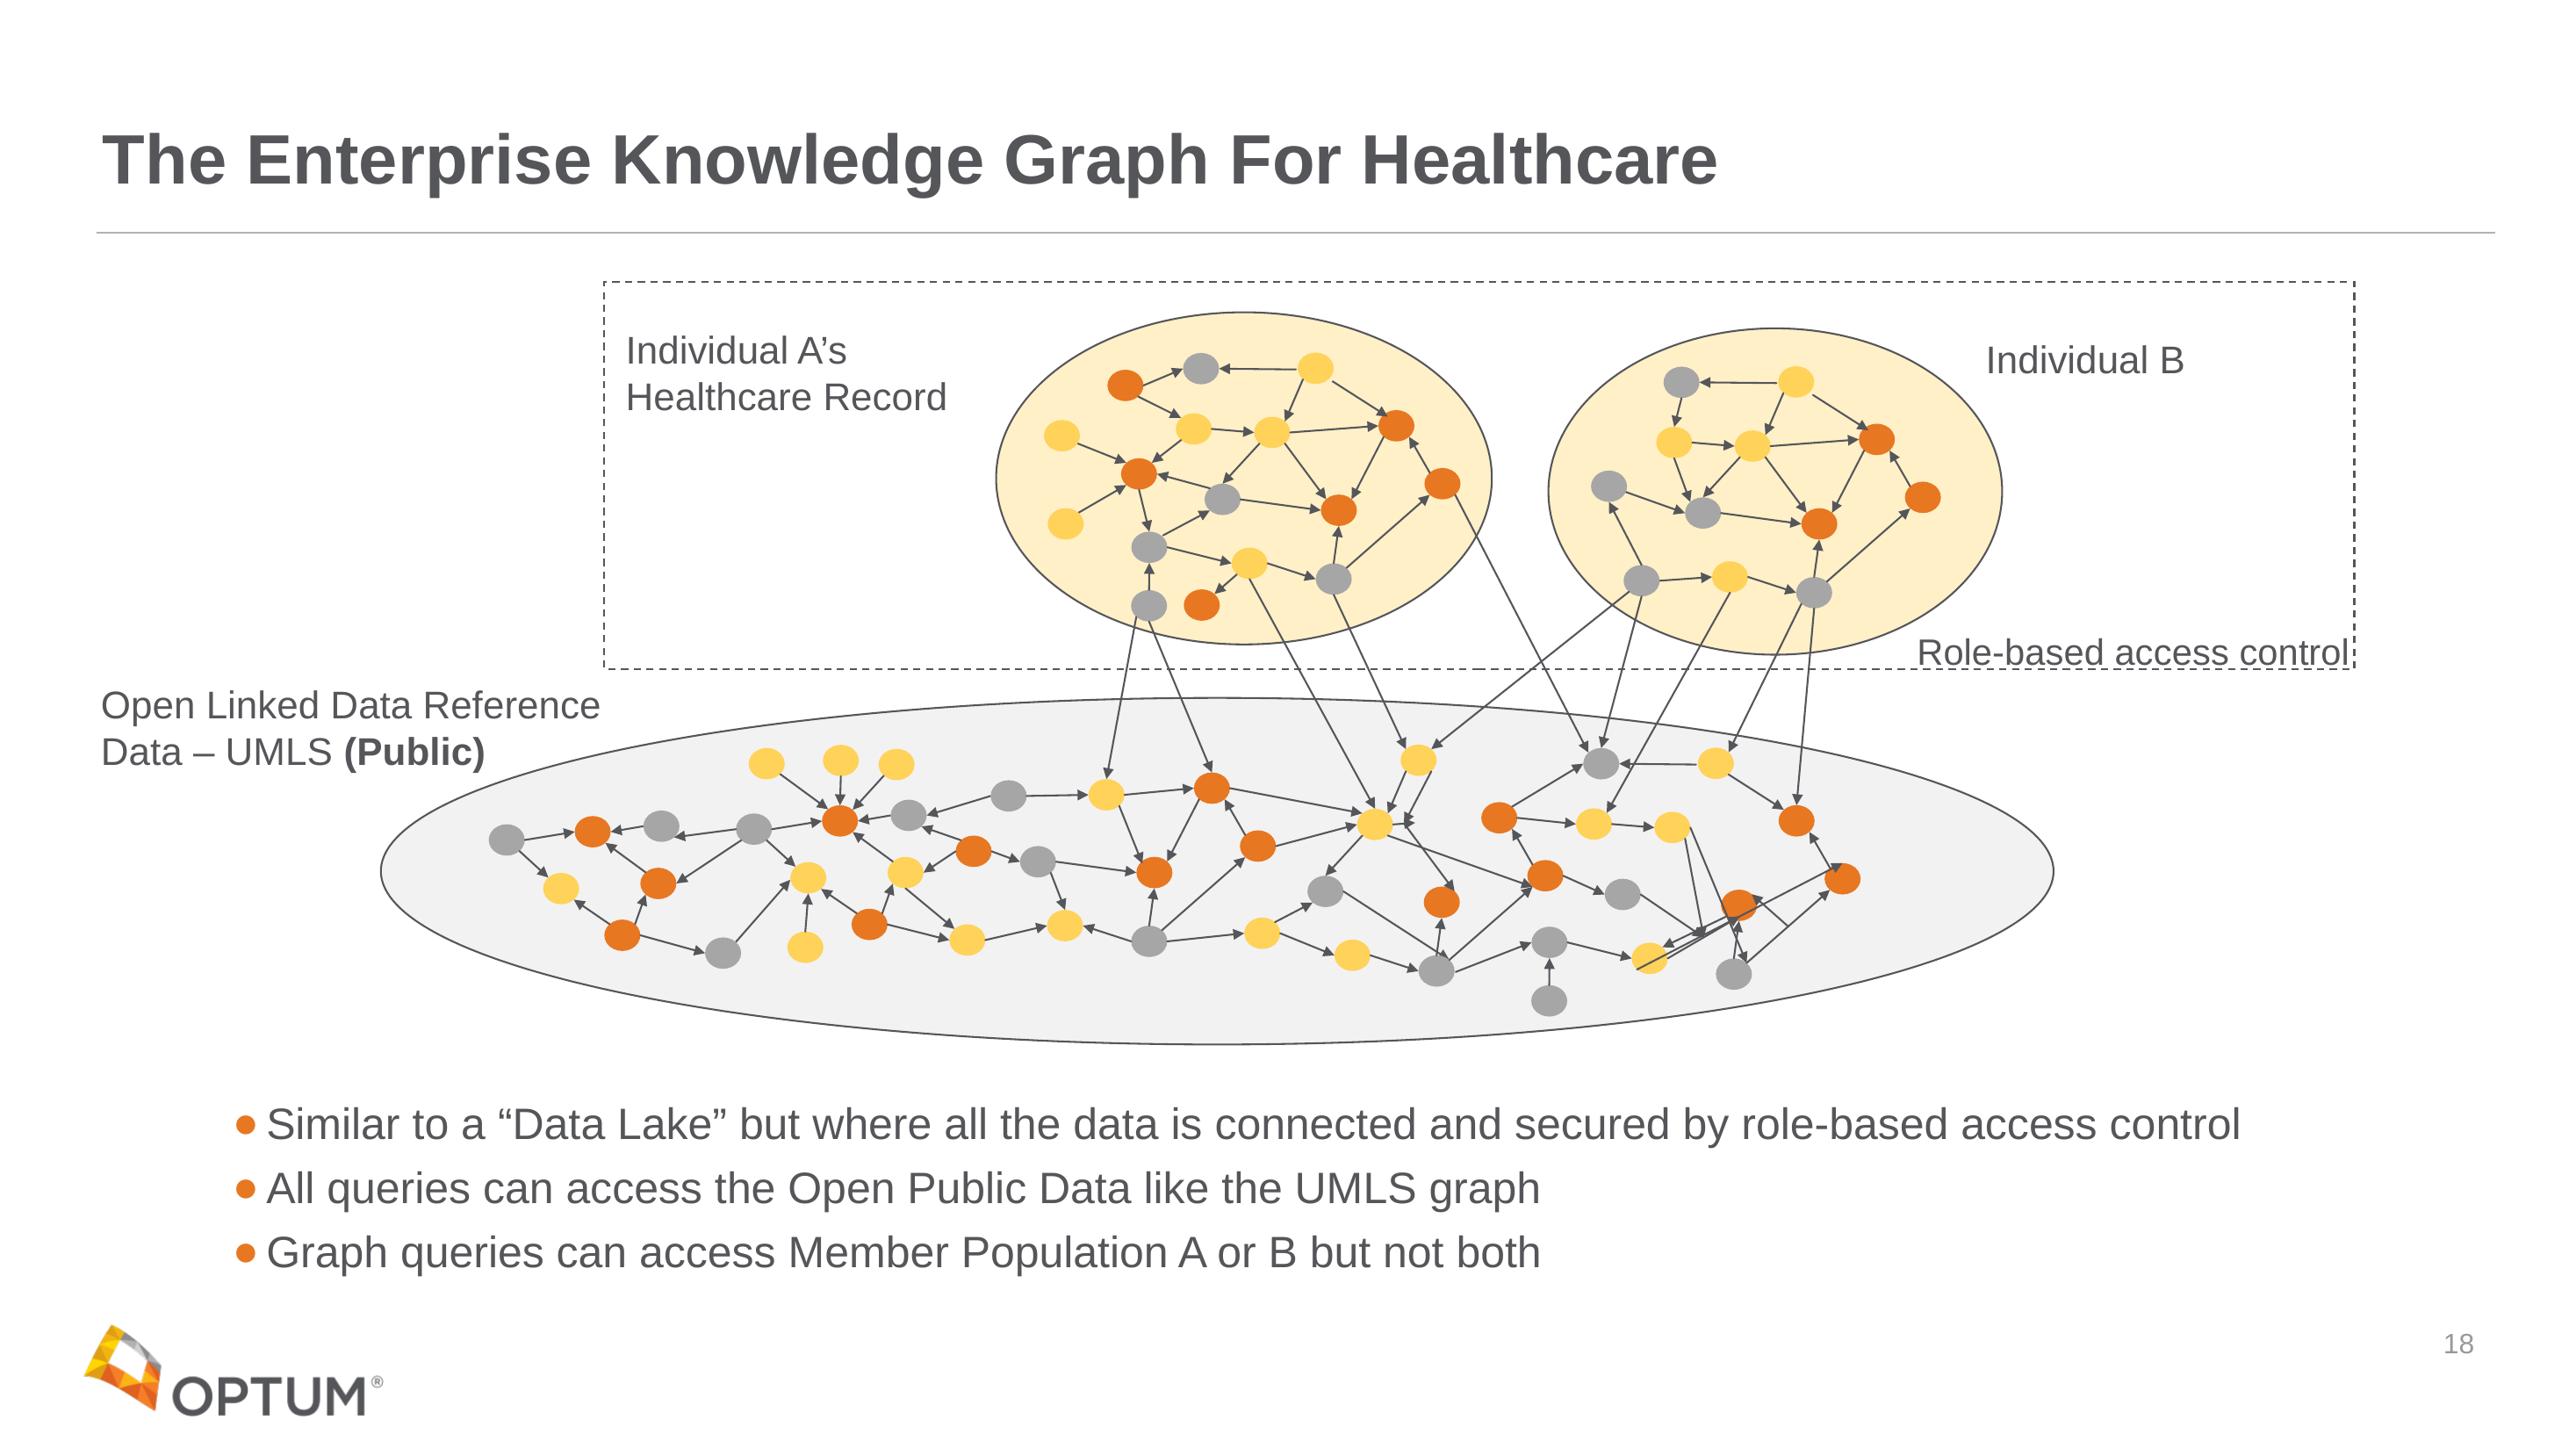

# The Enterprise Knowledge Graph For Healthcare

Individual A’s
Healthcare Record

Individual B

Role-based access control
Open Linked Data Reference Data – UMLS (Public)

Similar to a “Data Lake” but where all the data is connected and secured by role-based access control
All queries can access the Open Public Data like the UMLS graph
Graph queries can access Member Population A or B but not both
18